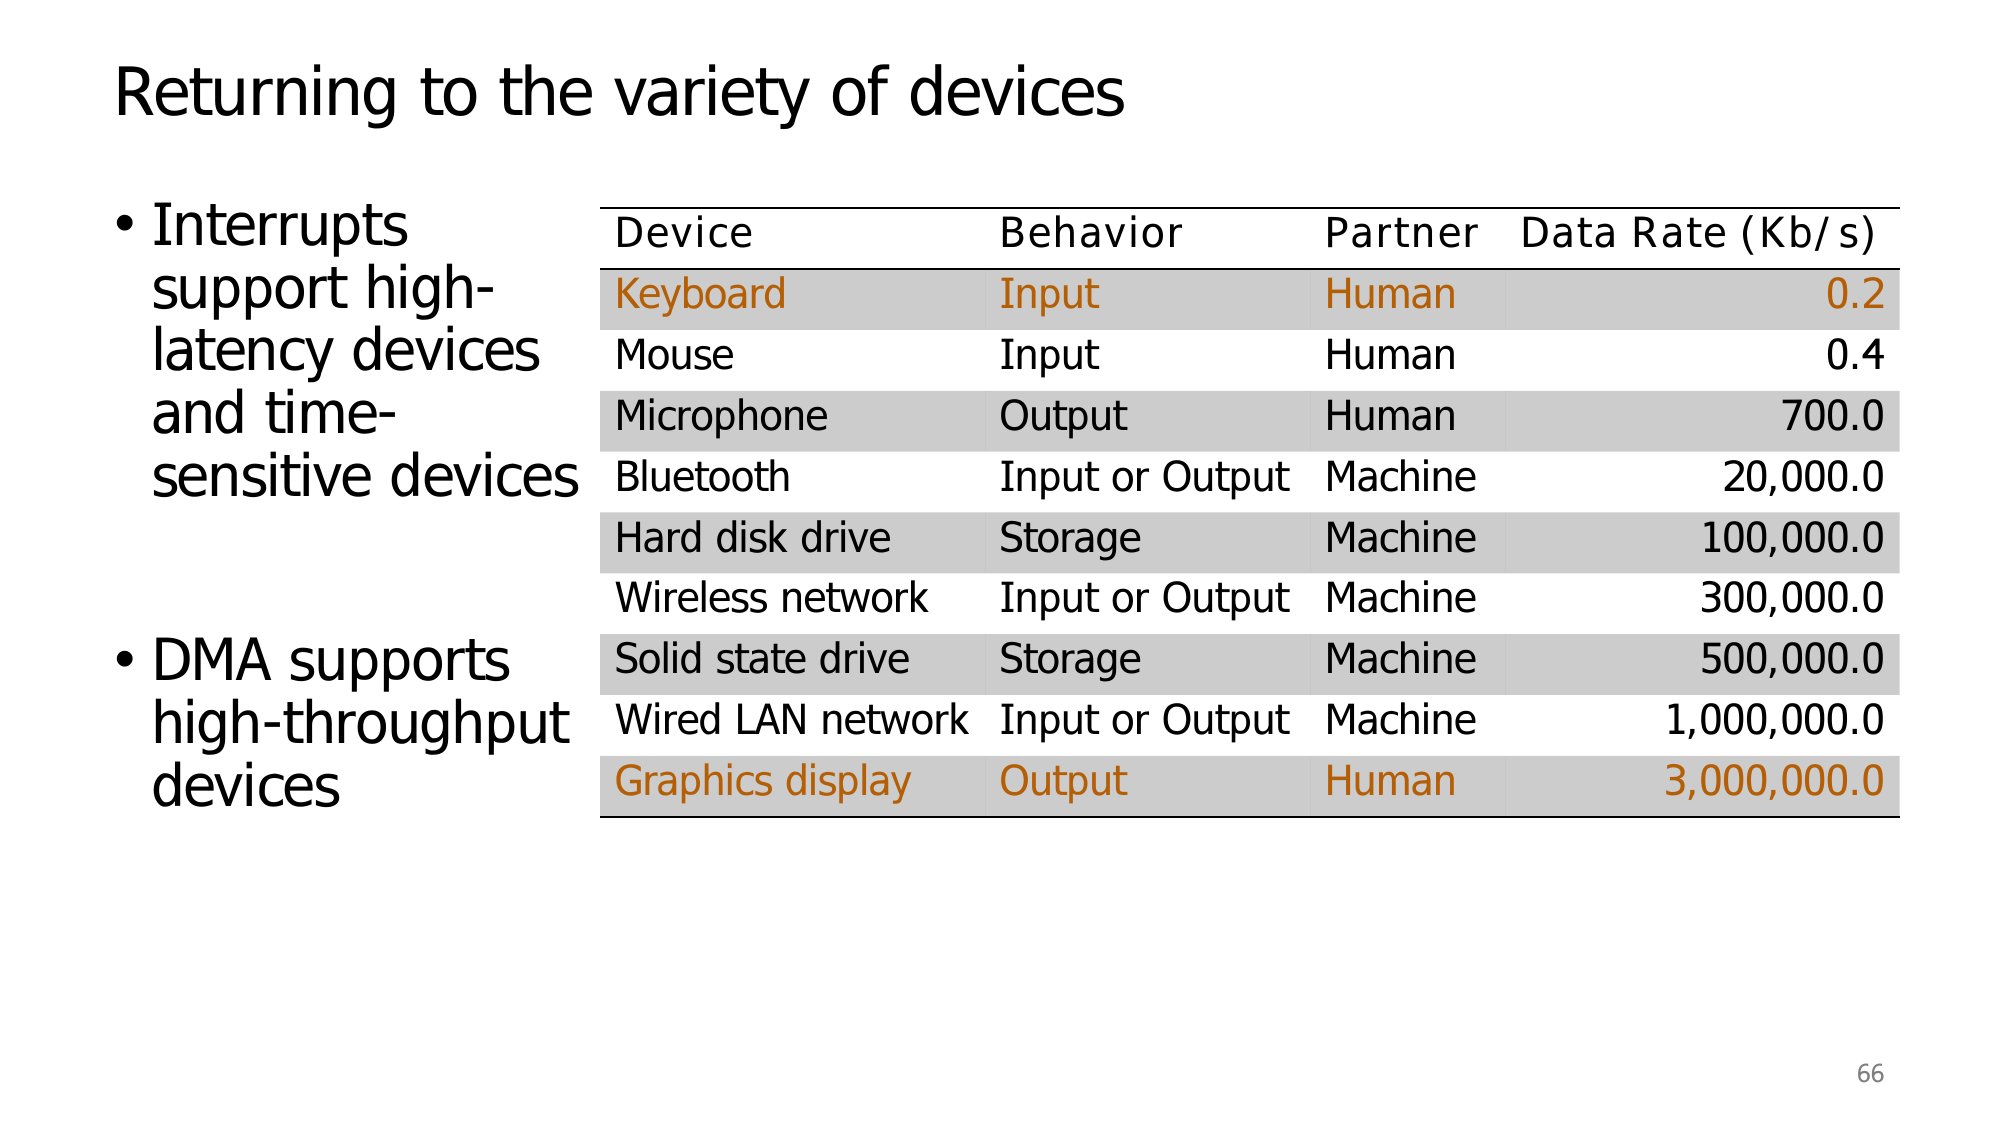

# Returning to the variety of devices
Interrupts support high-latency devices and time-sensitive devices

DMA supports high-throughput devices
| Device | Behavior | Partner | Data Rate (Kb/s) |
| --- | --- | --- | --- |
| Keyboard | Input | Human | 0.2 |
| Mouse | Input | Human | 0.4 |
| Microphone | Output | Human | 700.0 |
| Bluetooth | Input or Output | Machine | 20,000.0 |
| Hard disk drive | Storage | Machine | 100,000.0 |
| Wireless network | Input or Output | Machine | 300,000.0 |
| Solid state drive | Storage | Machine | 500,000.0 |
| Wired LAN network | Input or Output | Machine | 1,000,000.0 |
| Graphics display | Output | Human | 3,000,000.0 |
66